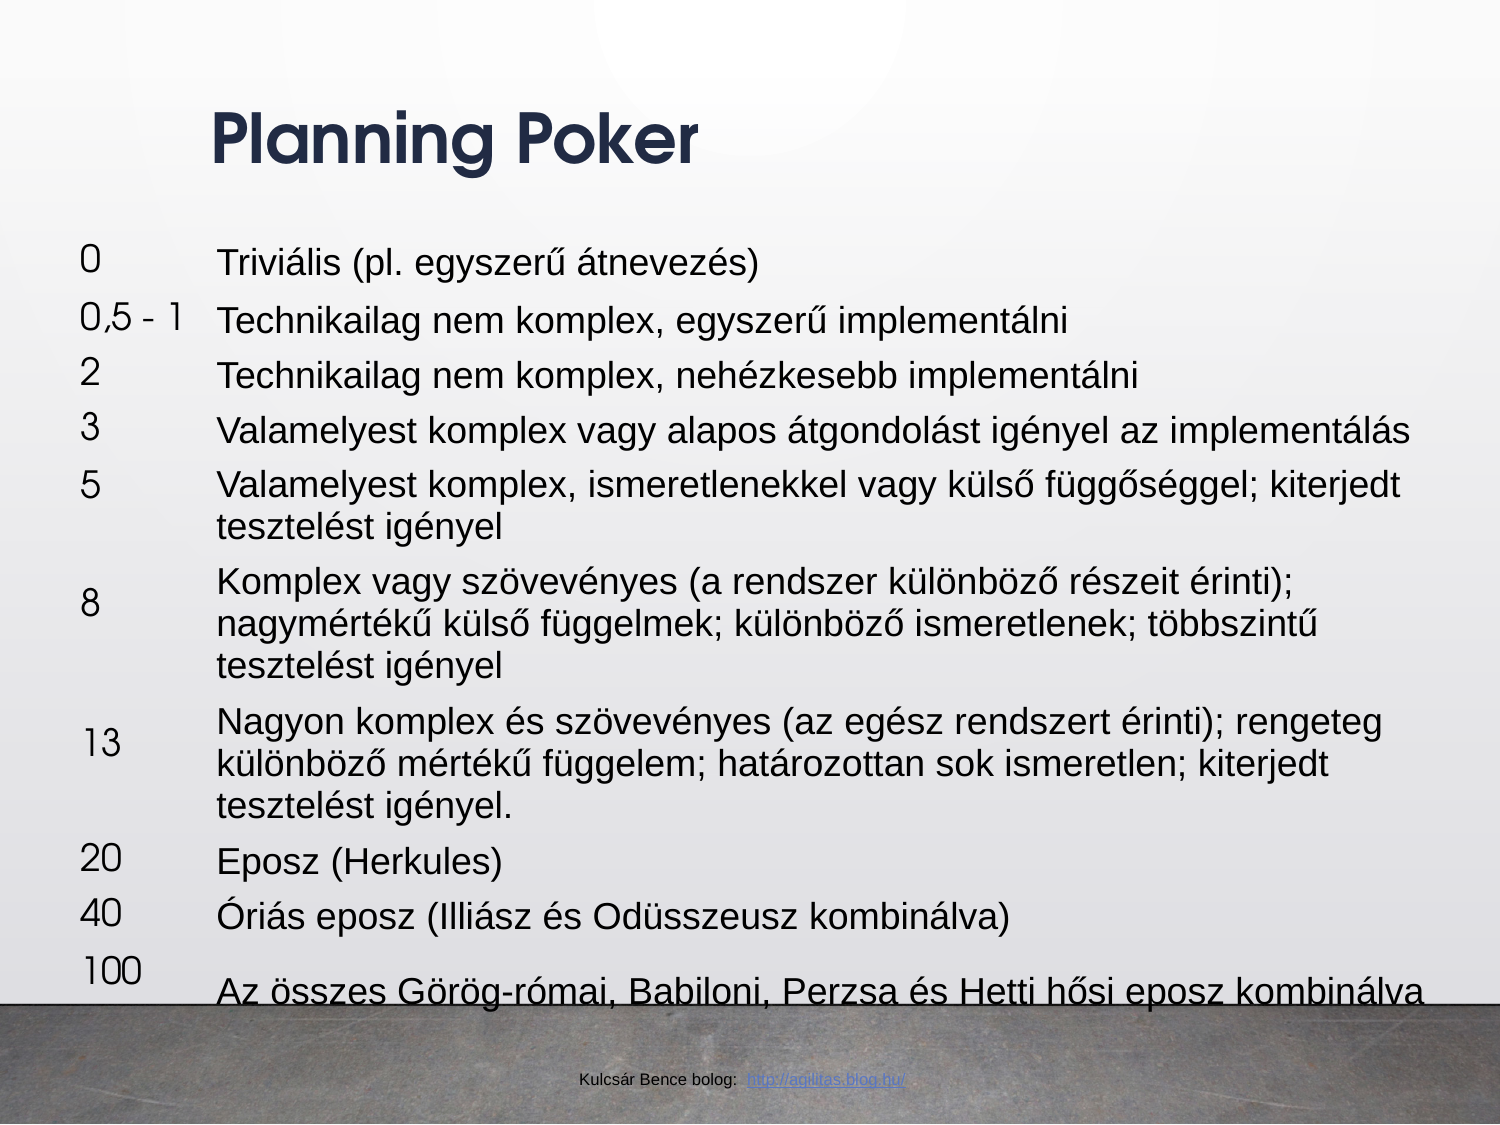

Planning Poker
| 0 | Triviális (pl. egyszerű átnevezés) |
| --- | --- |
| 0,5 - 1 | Technikailag nem komplex, egyszerű implementálni |
| 2 | Technikailag nem komplex, nehézkesebb implementálni |
| 3 | Valamelyest komplex vagy alapos átgondolást igényel az implementálás |
| 5 | Valamelyest komplex, ismeretlenekkel vagy külső függőséggel; kiterjedt tesztelést igényel |
| 8 | Komplex vagy szövevényes (a rendszer különböző részeit érinti); nagymértékű külső függelmek; különböző ismeretlenek; többszintű tesztelést igényel |
| 13 | Nagyon komplex és szövevényes (az egész rendszert érinti); rengeteg különböző mértékű függelem; határozottan sok ismeretlen; kiterjedt tesztelést igényel. |
| 20 | Eposz (Herkules) |
| 40 | Óriás eposz (Illiász és Odüsszeusz kombinálva) |
| 100 | Az összes Görög-római, Babiloni, Perzsa és Hetti hősi eposz kombinálva |

Kulcsár Bence bolog:  http://agilitas.blog.hu/